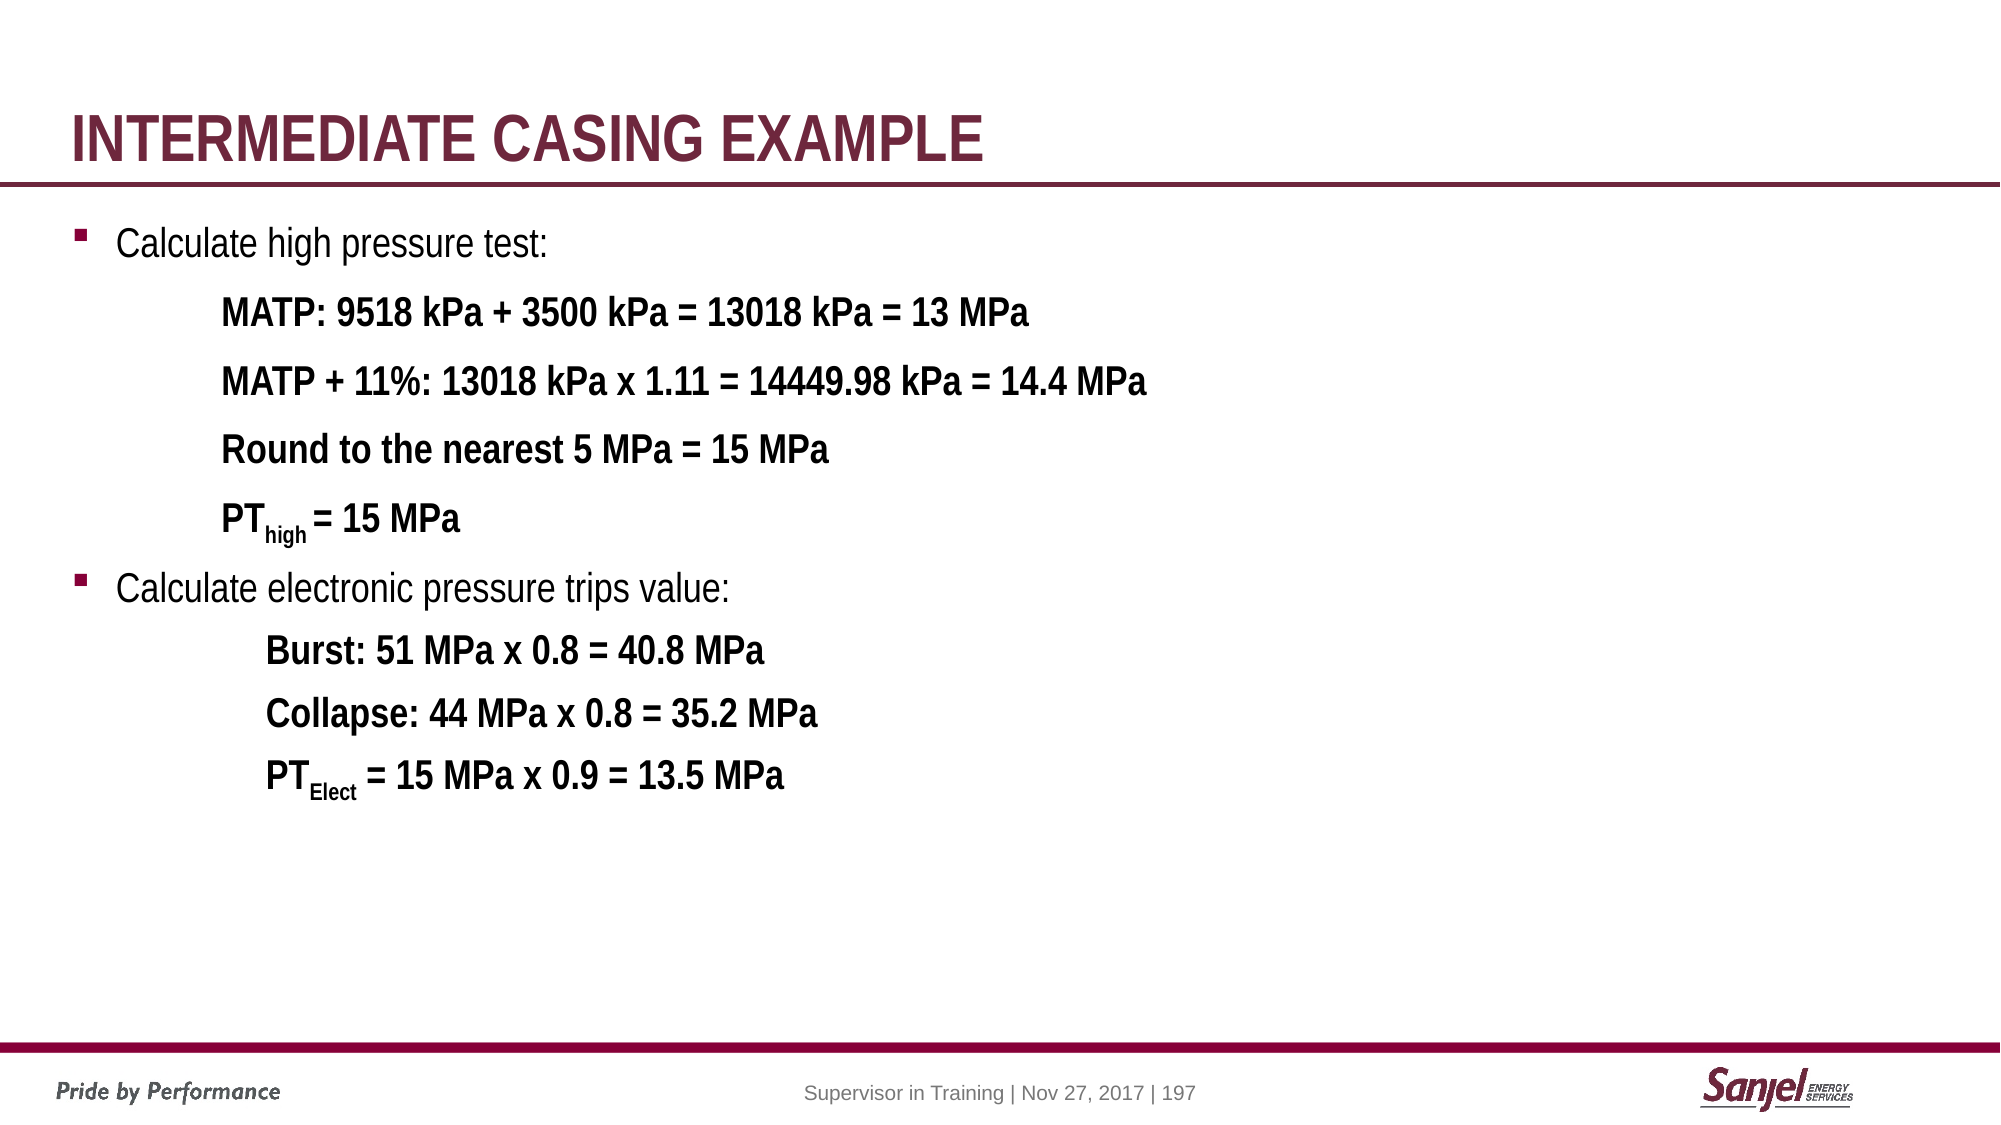

# Intermediate casing example
Calculate high pressure test:
	MATP: 9518 kPa + 3500 kPa = 13018 kPa = 13 MPa
	MATP + 11%: 13018 kPa x 1.11 = 14449.98 kPa = 14.4 MPa
	Round to the nearest 5 MPa = 15 MPa
	PThigh = 15 MPa
Calculate electronic pressure trips value:
	Burst: 51 MPa x 0.8 = 40.8 MPa
	Collapse: 44 MPa x 0.8 = 35.2 MPa
	PTElect = 15 MPa x 0.9 = 13.5 MPa